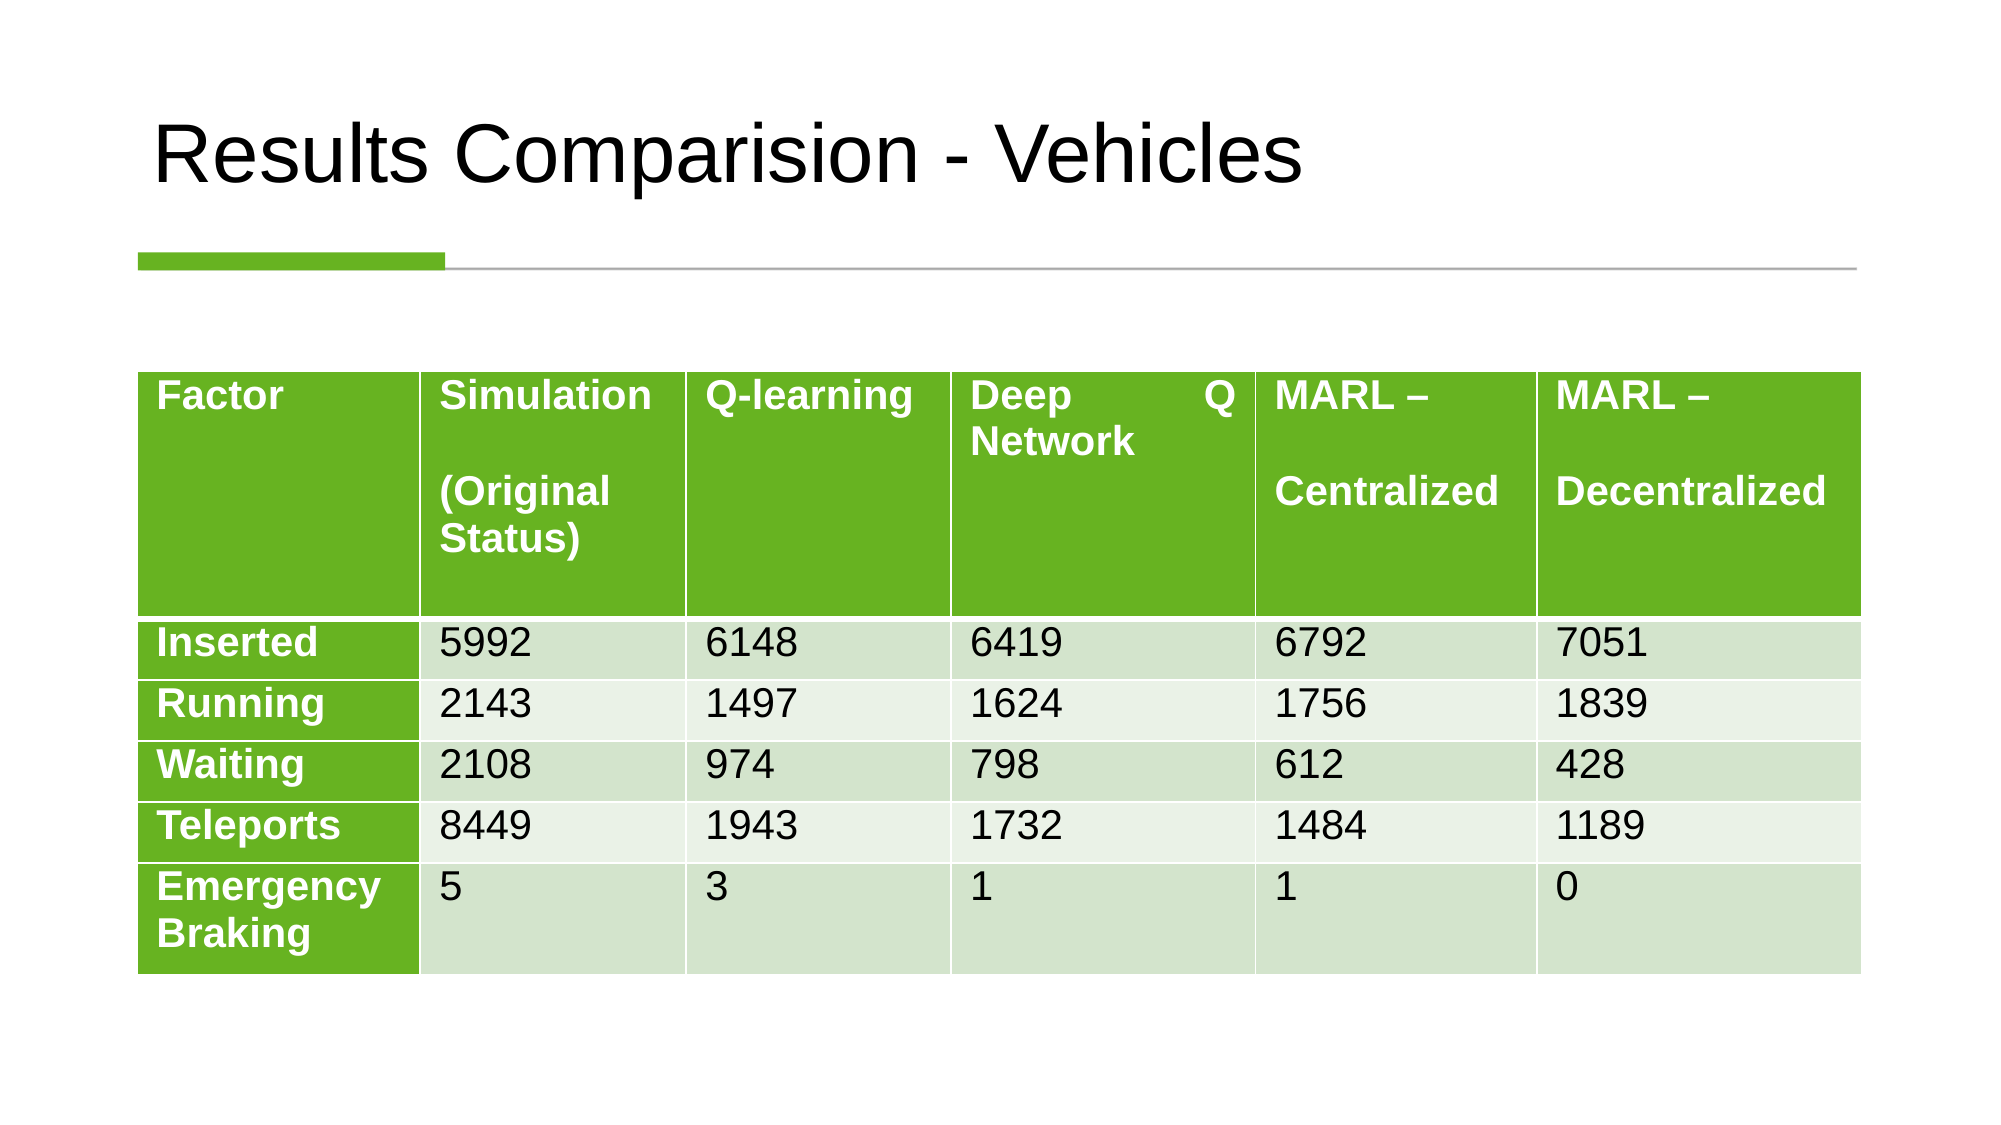

# Results Comparision - Vehicles

| Factor | Simulation (Original Status) | Q-learning | Deep Q Network | MARL – Centralized | MARL – Decentralized |
| --- | --- | --- | --- | --- | --- |
| Inserted | 5992 | 6148 | 6419 | 6792 | 7051 |
| Running | 2143 | 1497 | 1624 | 1756 | 1839 |
| Waiting | 2108 | 974 | 798 | 612 | 428 |
| Teleports | 8449 | 1943 | 1732 | 1484 | 1189 |
| Emergency Braking | 5 | 3 | 1 | 1 | 0 |